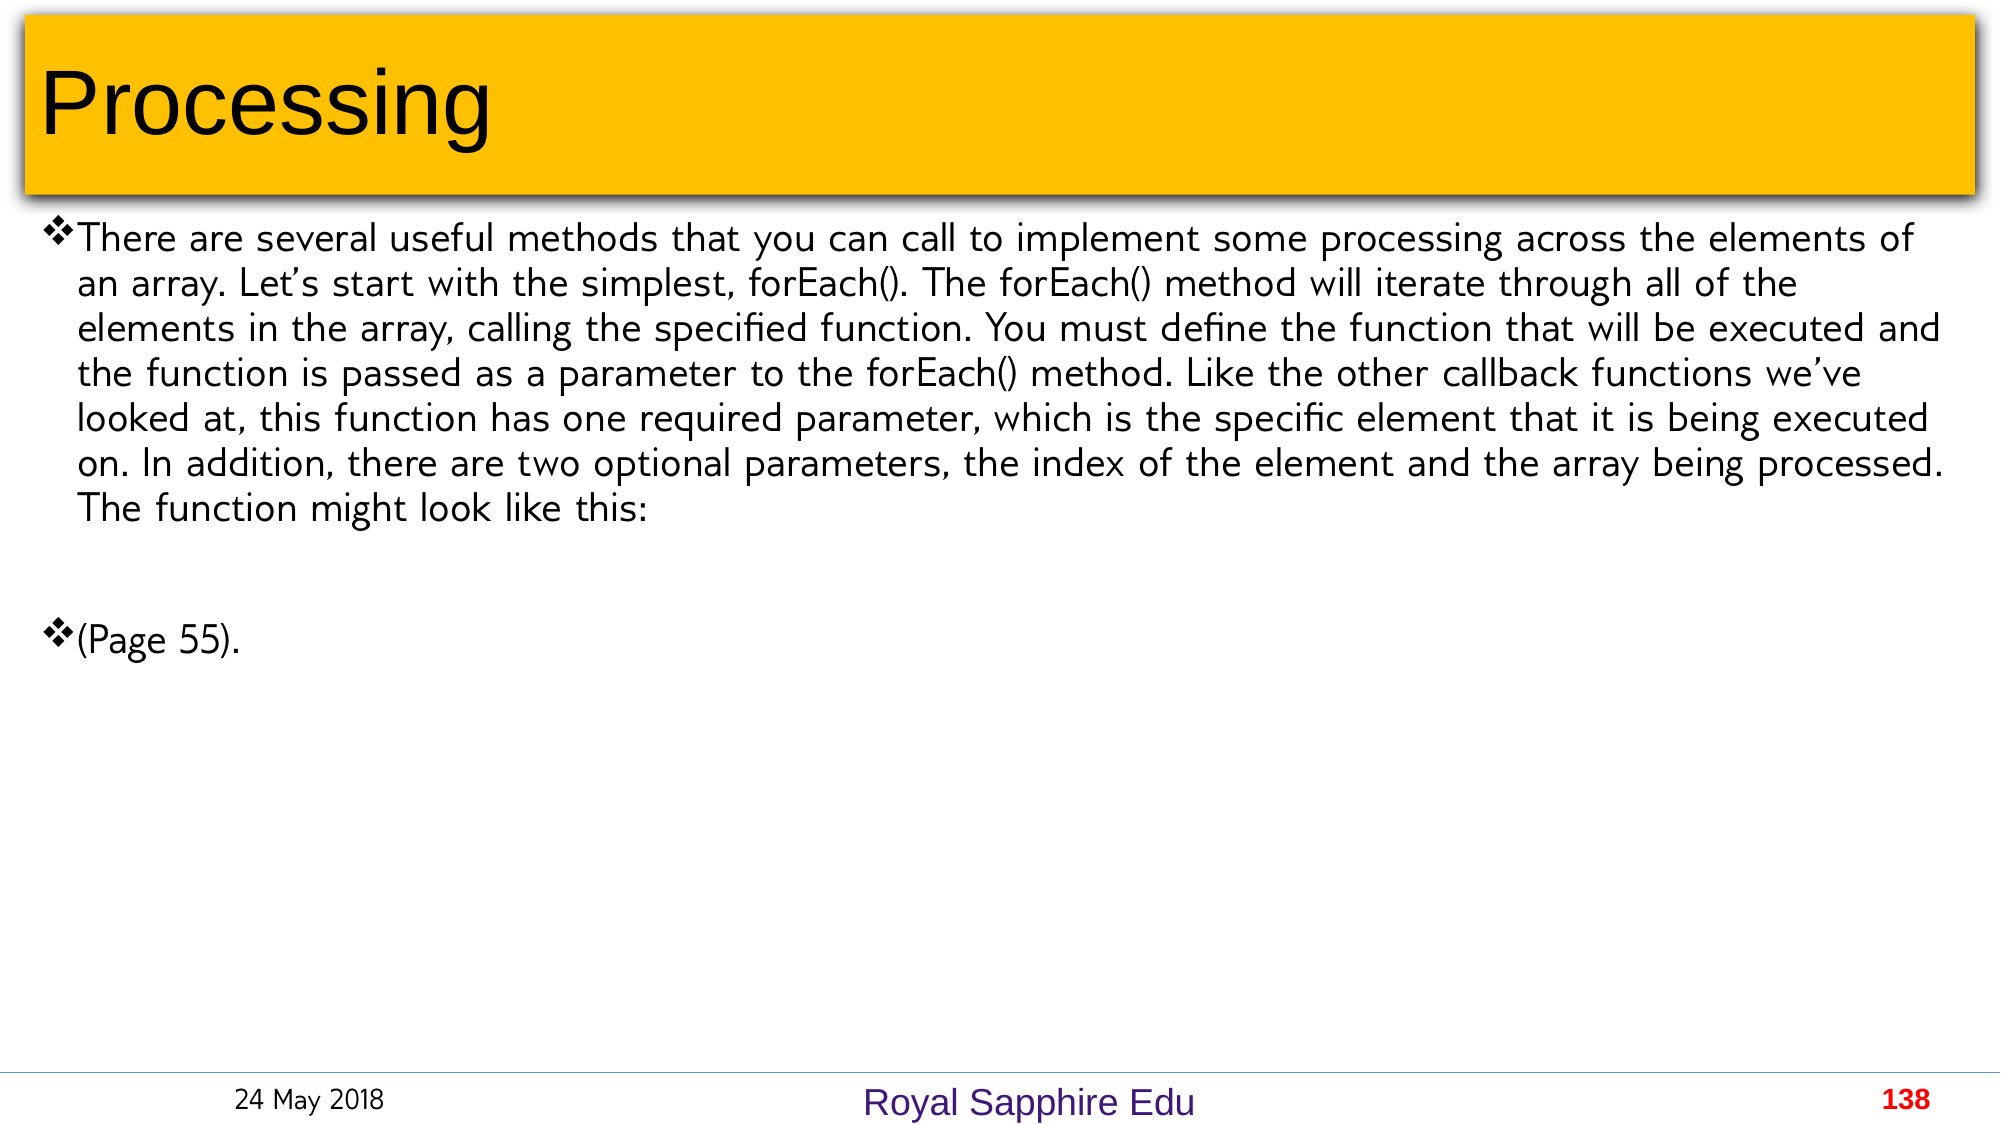

# Processing
There are several useful methods that you can call to implement some processing across the elements of an array. Let’s start with the simplest, forEach(). The forEach() method will iterate through all of the elements in the array, calling the specified function. You must define the function that will be executed and the function is passed as a parameter to the forEach() method. Like the other callback functions we’ve looked at, this function has one required parameter, which is the specific element that it is being executed on. In addition, there are two optional parameters, the index of the element and the array being processed. The function might look like this:

(Page 55).
24 May 2018
138